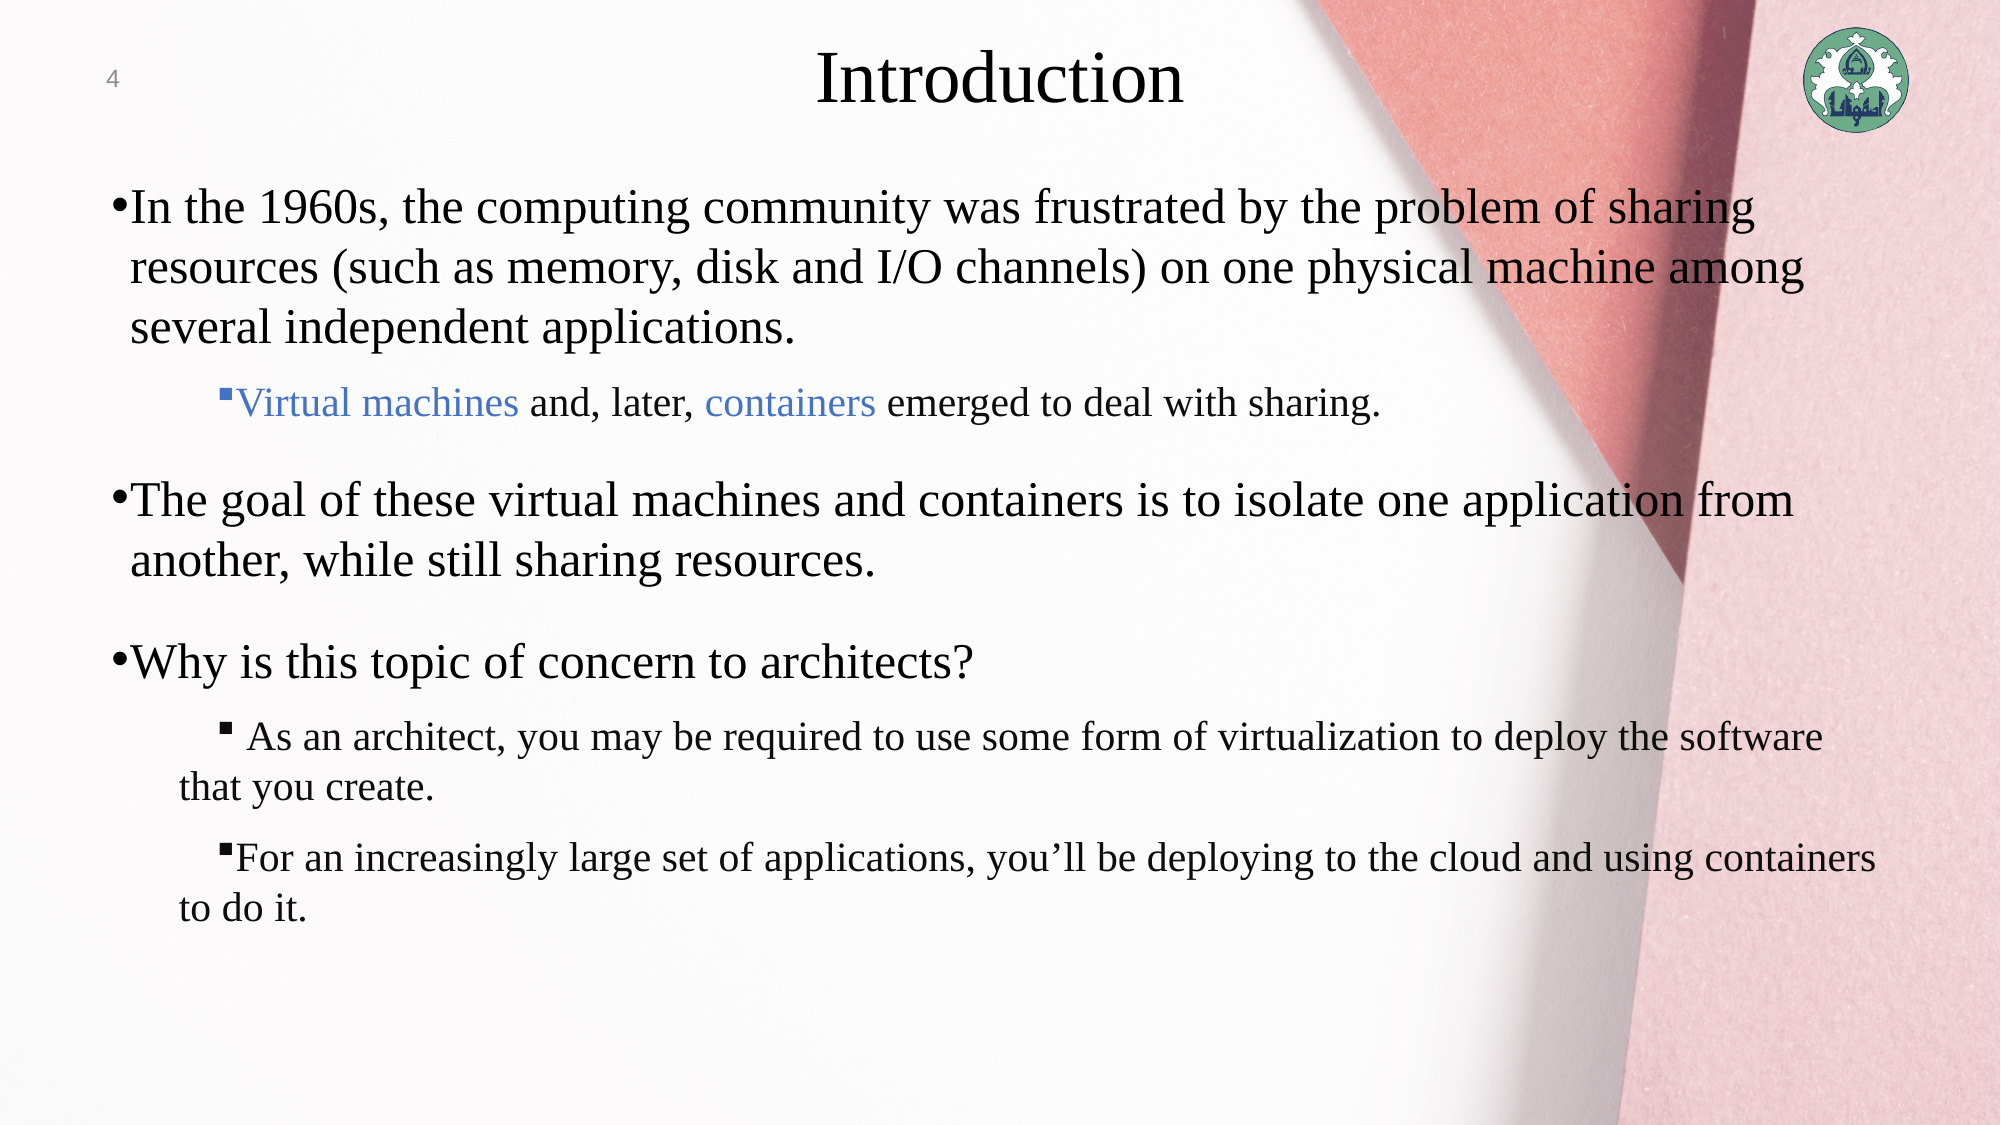

4
# Introduction
In the 1960s, the computing community was frustrated by the problem of sharing resources (such as memory, disk and I/O channels) on one physical machine among several independent applications.
Virtual machines and, later, containers emerged to deal with sharing.
The goal of these virtual machines and containers is to isolate one application from another, while still sharing resources.
Why is this topic of concern to architects?
 As an architect, you may be required to use some form of virtualization to deploy the software that you create.
For an increasingly large set of applications, you’ll be deploying to the cloud and using containers to do it.